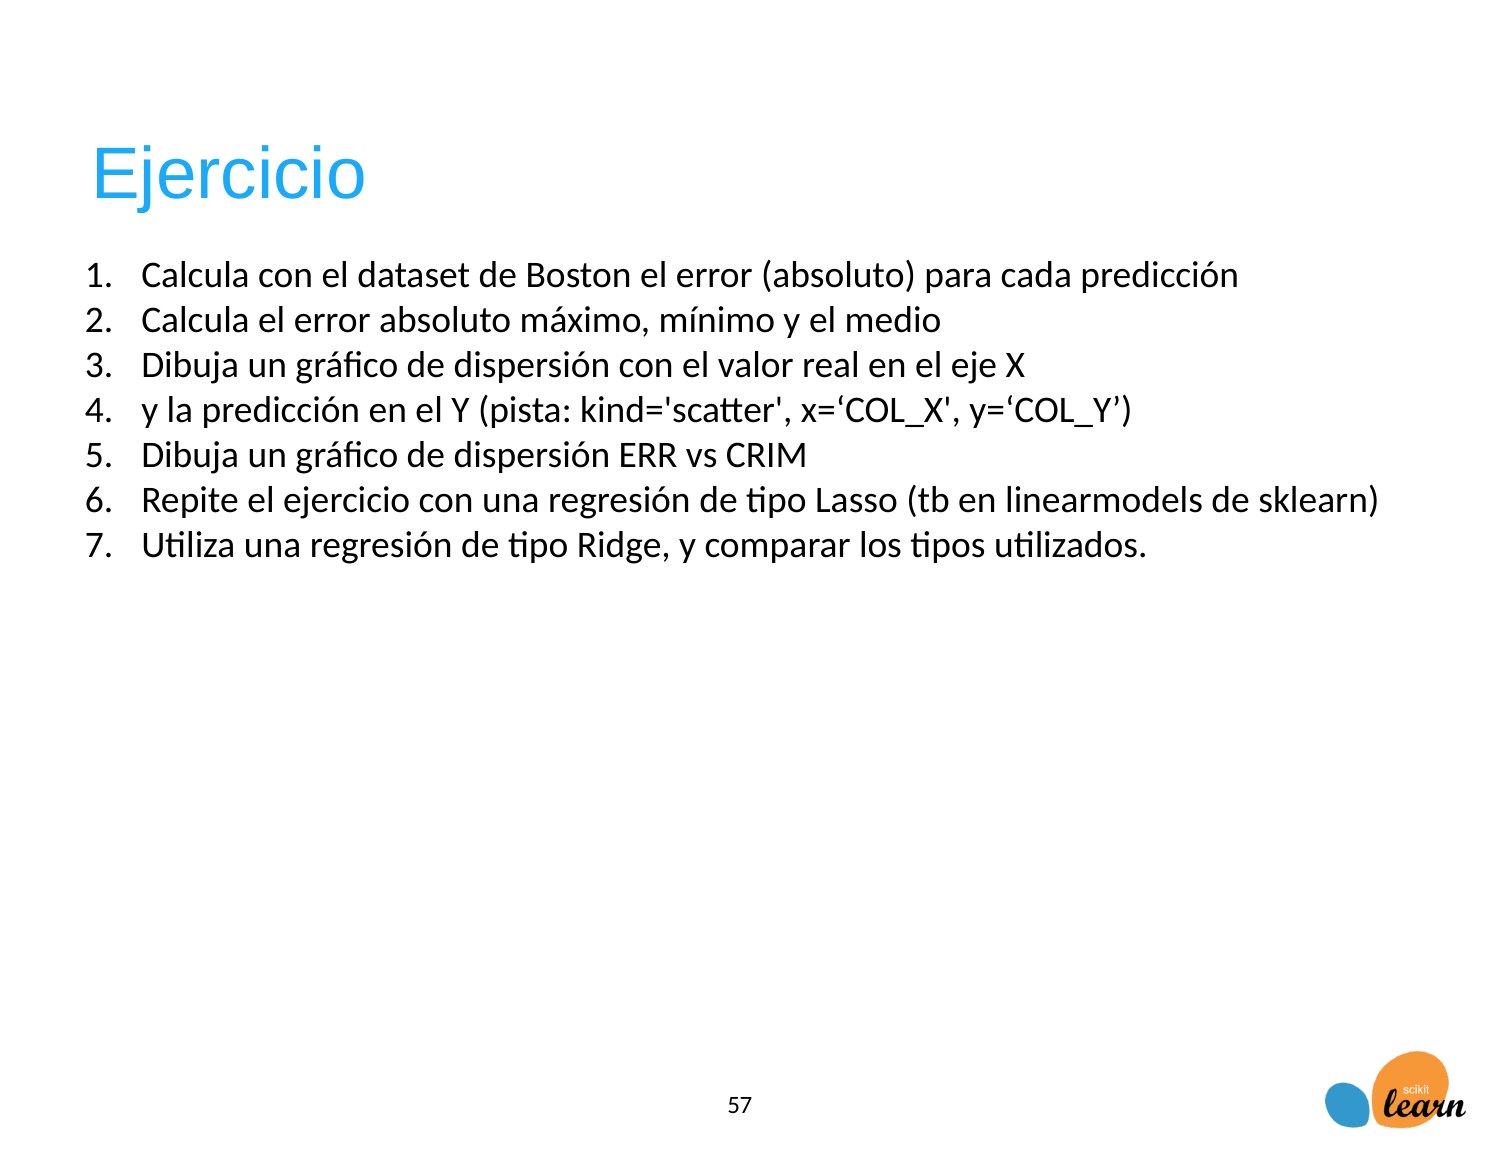

# Ejercicio
Calcula con el dataset de Boston el error (absoluto) para cada predicción
Calcula el error absoluto máximo, mínimo y el medio
Dibuja un gráfico de dispersión con el valor real en el eje X
y la predicción en el Y (pista: kind='scatter', x=‘COL_X', y=‘COL_Y’)
Dibuja un gráfico de dispersión ERR vs CRIM
Repite el ejercicio con una regresión de tipo Lasso (tb en linearmodels de sklearn)
Utiliza una regresión de tipo Ridge, y comparar los tipos utilizados.